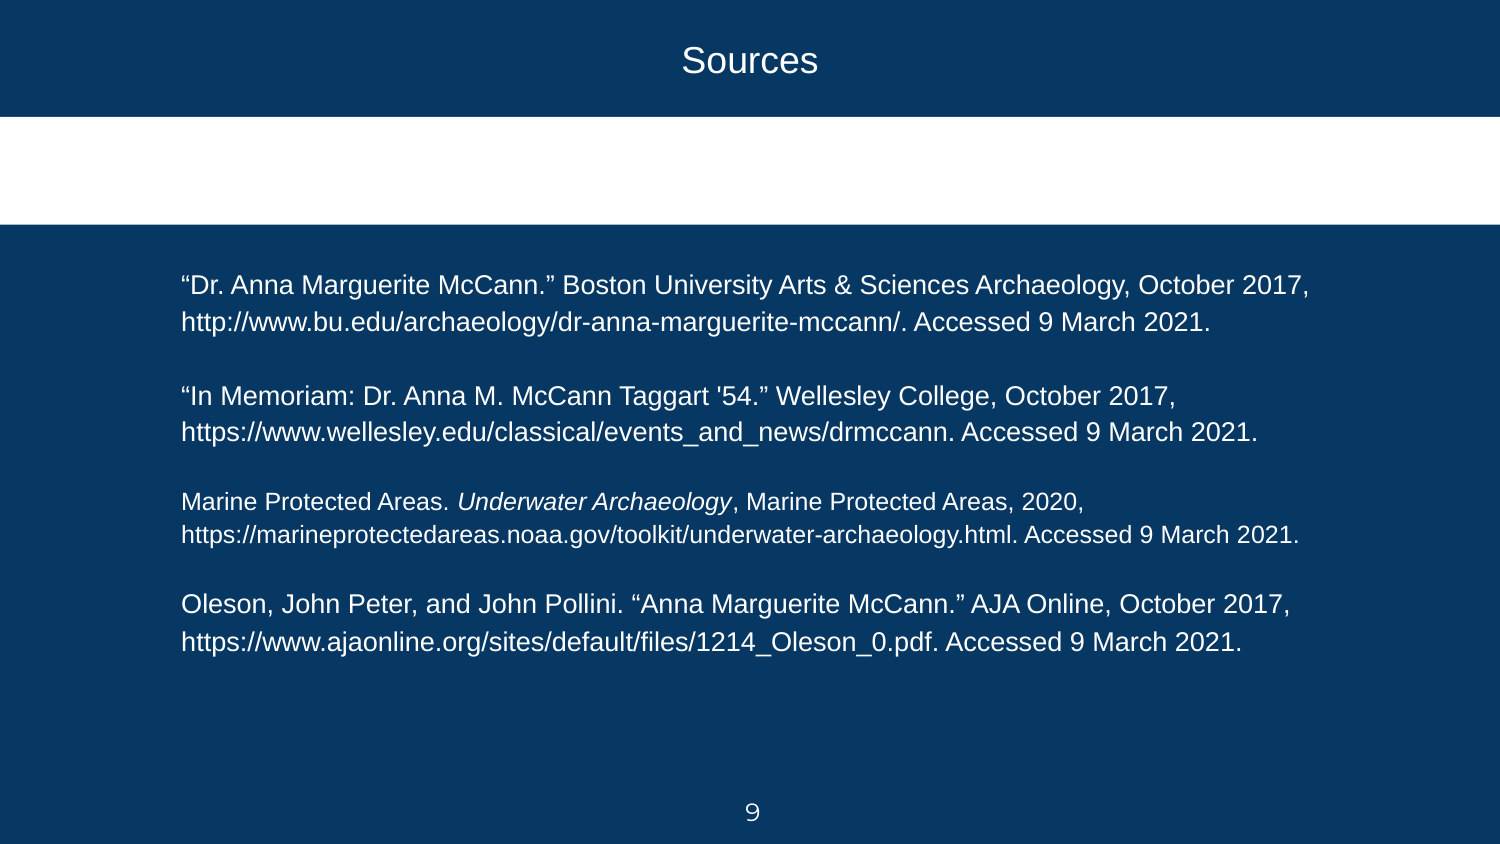

# Sources
“Dr. Anna Marguerite McCann.” Boston University Arts & Sciences Archaeology, October 2017, http://www.bu.edu/archaeology/dr-anna-marguerite-mccann/. Accessed 9 March 2021.

“In Memoriam: Dr. Anna M. McCann Taggart '54.” Wellesley College, October 2017, https://www.wellesley.edu/classical/events_and_news/drmccann. Accessed 9 March 2021.

Marine Protected Areas. Underwater Archaeology, Marine Protected Areas, 2020, https://marineprotectedareas.noaa.gov/toolkit/underwater-archaeology.html. Accessed 9 March 2021.

Oleson, John Peter, and John Pollini. “Anna Marguerite McCann.” AJA Online, October 2017, https://www.ajaonline.org/sites/default/files/1214_Oleson_0.pdf. Accessed 9 March 2021.

9